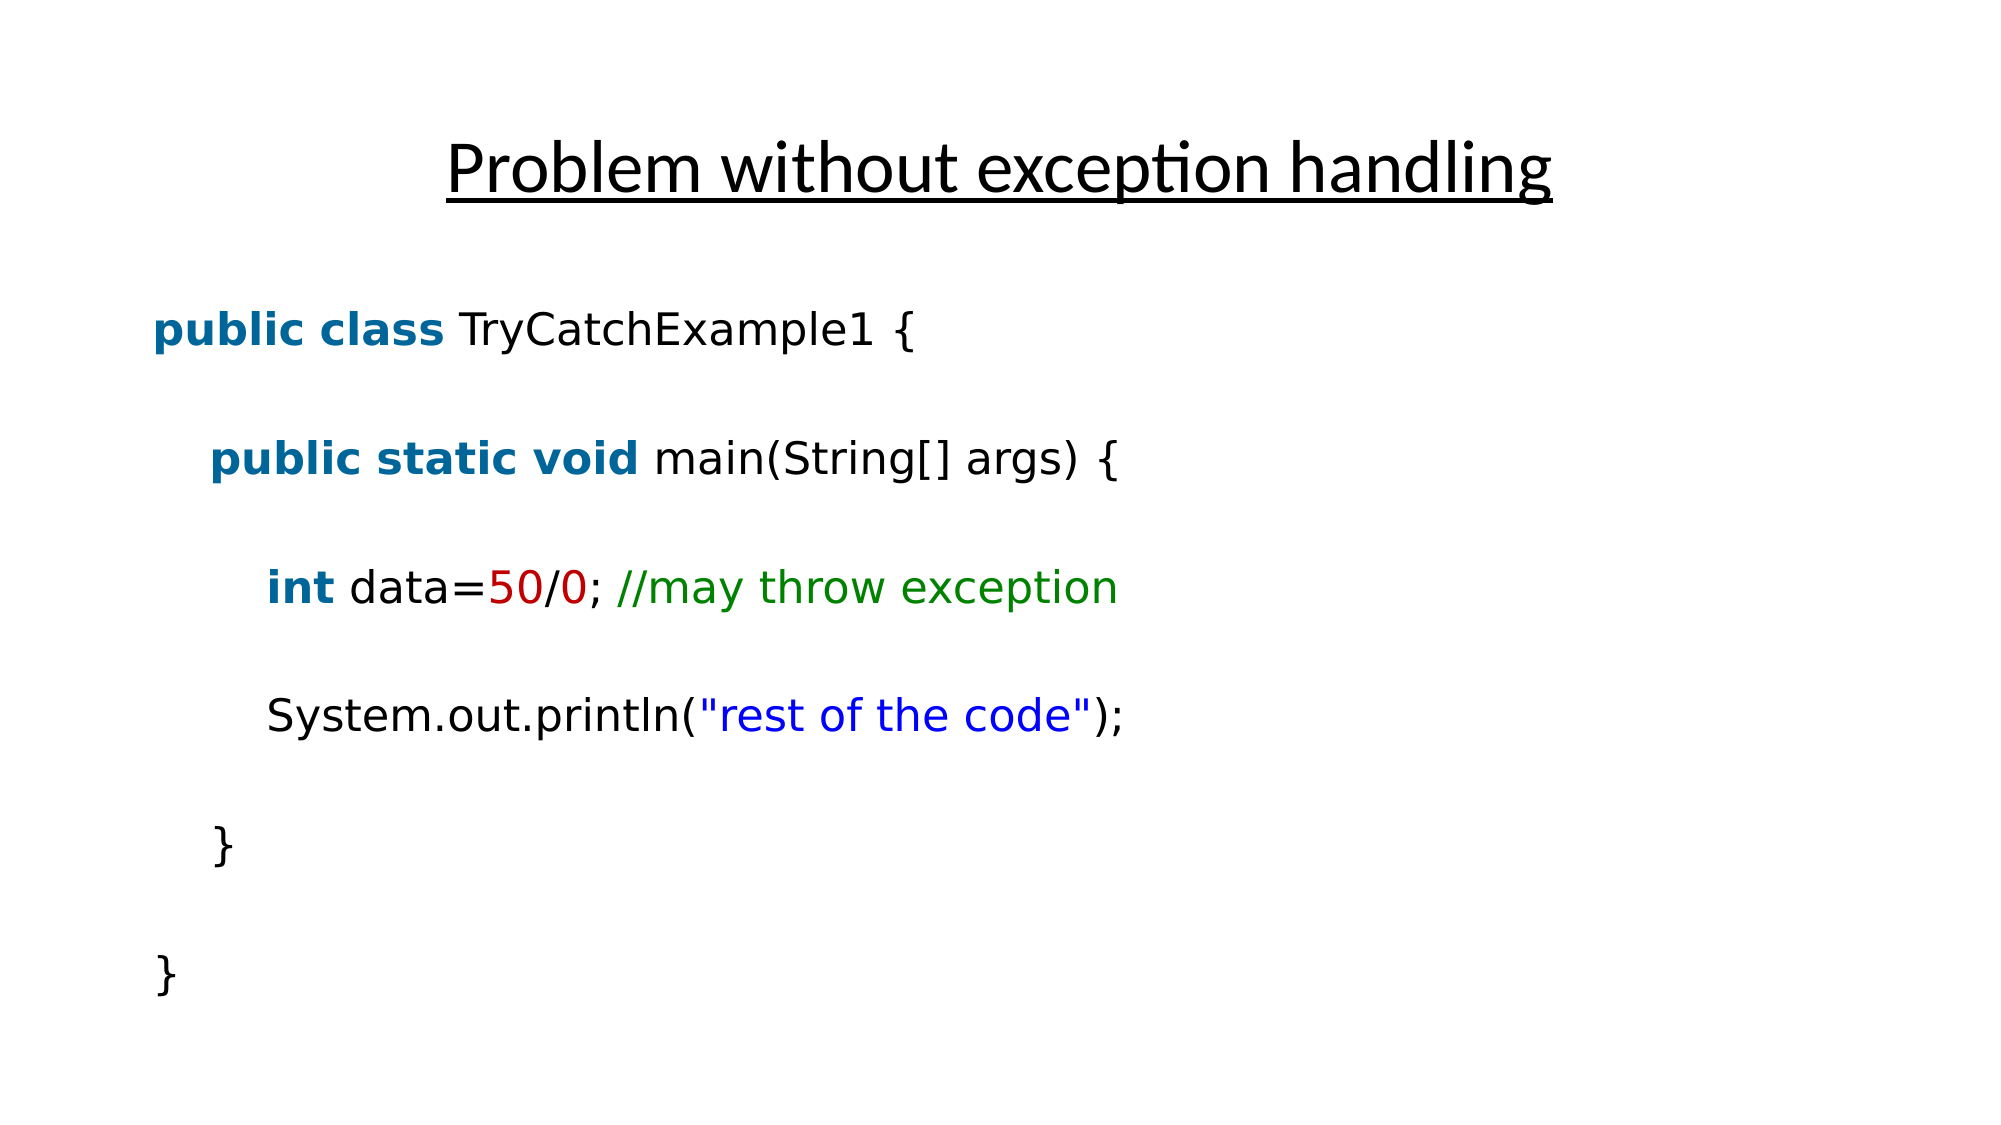

# Problem without exception handling
public class TryCatchExample1 {

    public static void main(String[] args) {

        int data=50/0; //may throw exception

        System.out.println("rest of the code");

    }

}